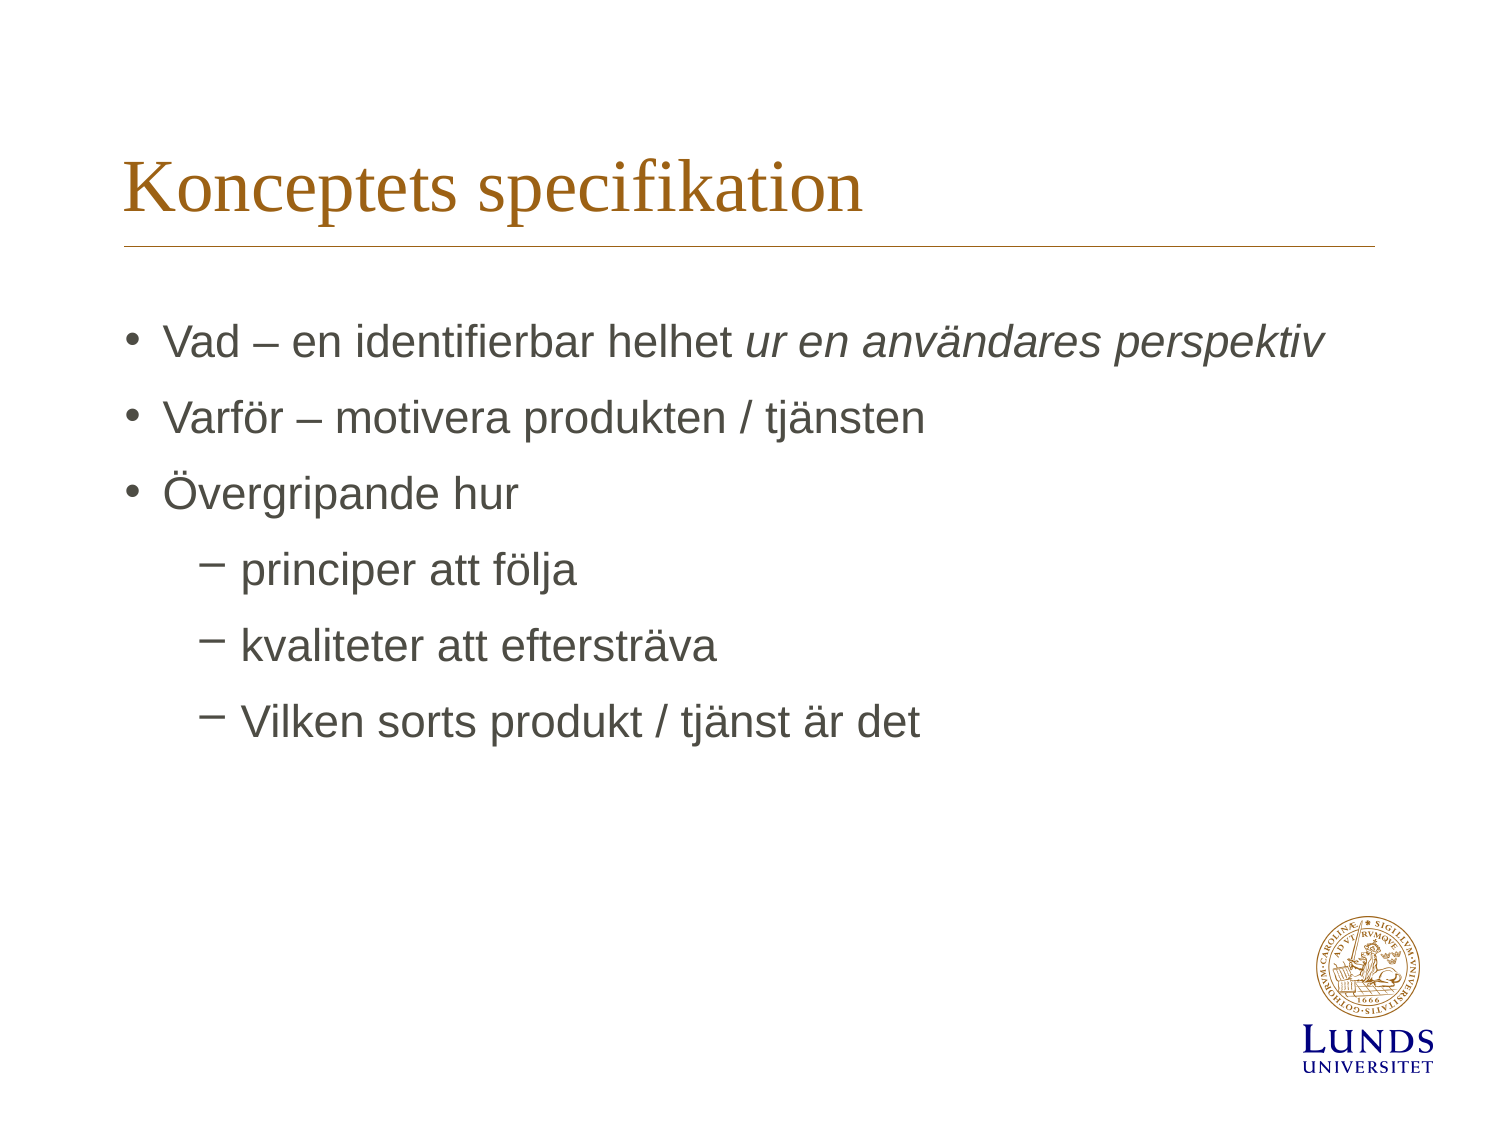

# Konceptets specifikation
Vad – en identifierbar helhet ur en användares perspektiv
Varför – motivera produkten / tjänsten
Övergripande hur
principer att följa
kvaliteter att eftersträva
Vilken sorts produkt / tjänst är det